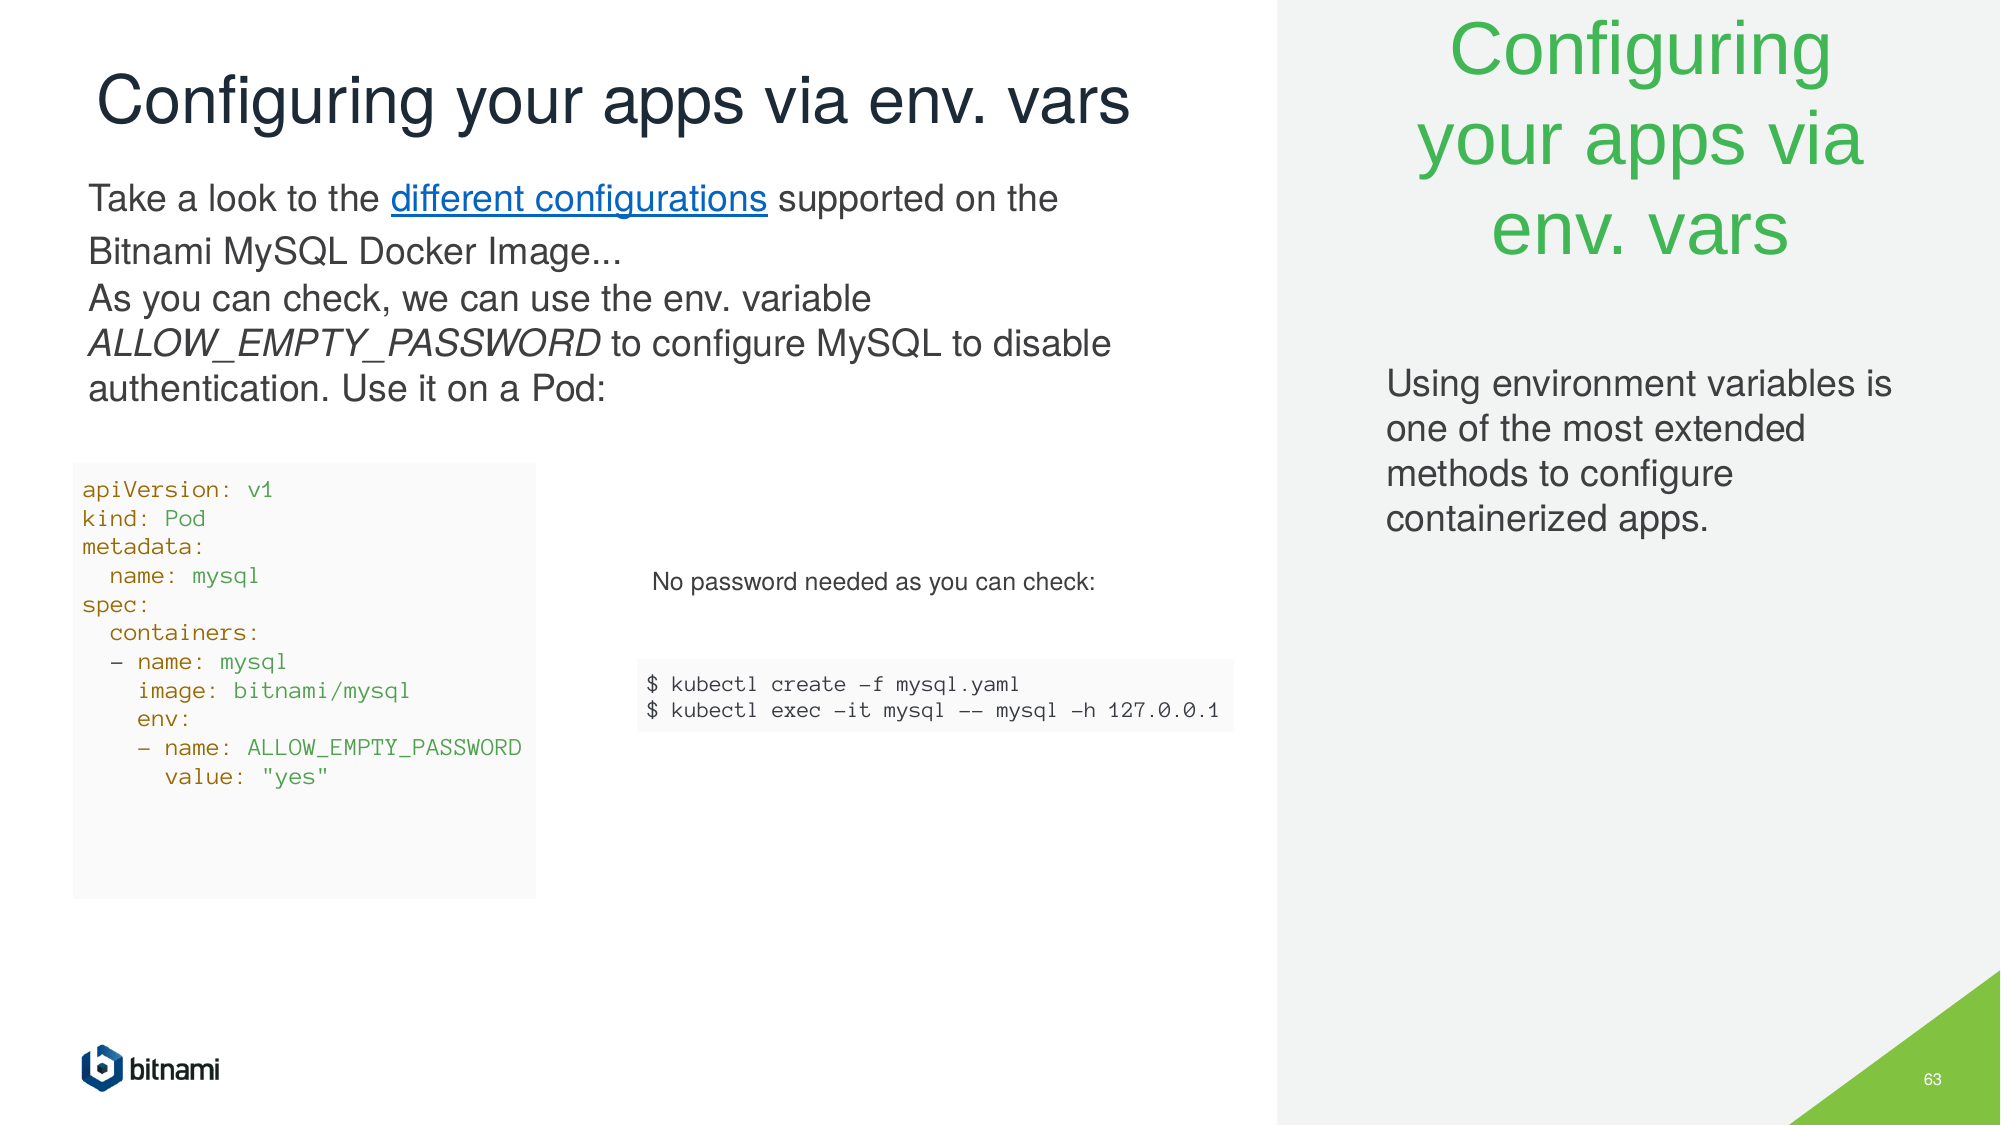

# Configuring your apps via env. vars
Configuring your apps via env. vars
Take a look to the different configurations supported on the Bitnami MySQL Docker Image...
As you can check, we can use the env. variable ALLOW_EMPTY_PASSWORD to configure MySQL to disable authentication. Use it on a Pod:
Using environment variables is one of the most extended methods to configure containerized apps.

| apiVersion: v1 kind: Pod metadata: name: mysql spec: containers: - name: mysql image: bitnami/mysql env: - name: ALLOW\_EMPTY\_PASSWORD value: "yes" |
| --- |
No password needed as you can check:
| $ kubectl create -f mysql.yaml $ kubectl exec -it mysql -- mysql -h 127.0.0.1 |
| --- |
63